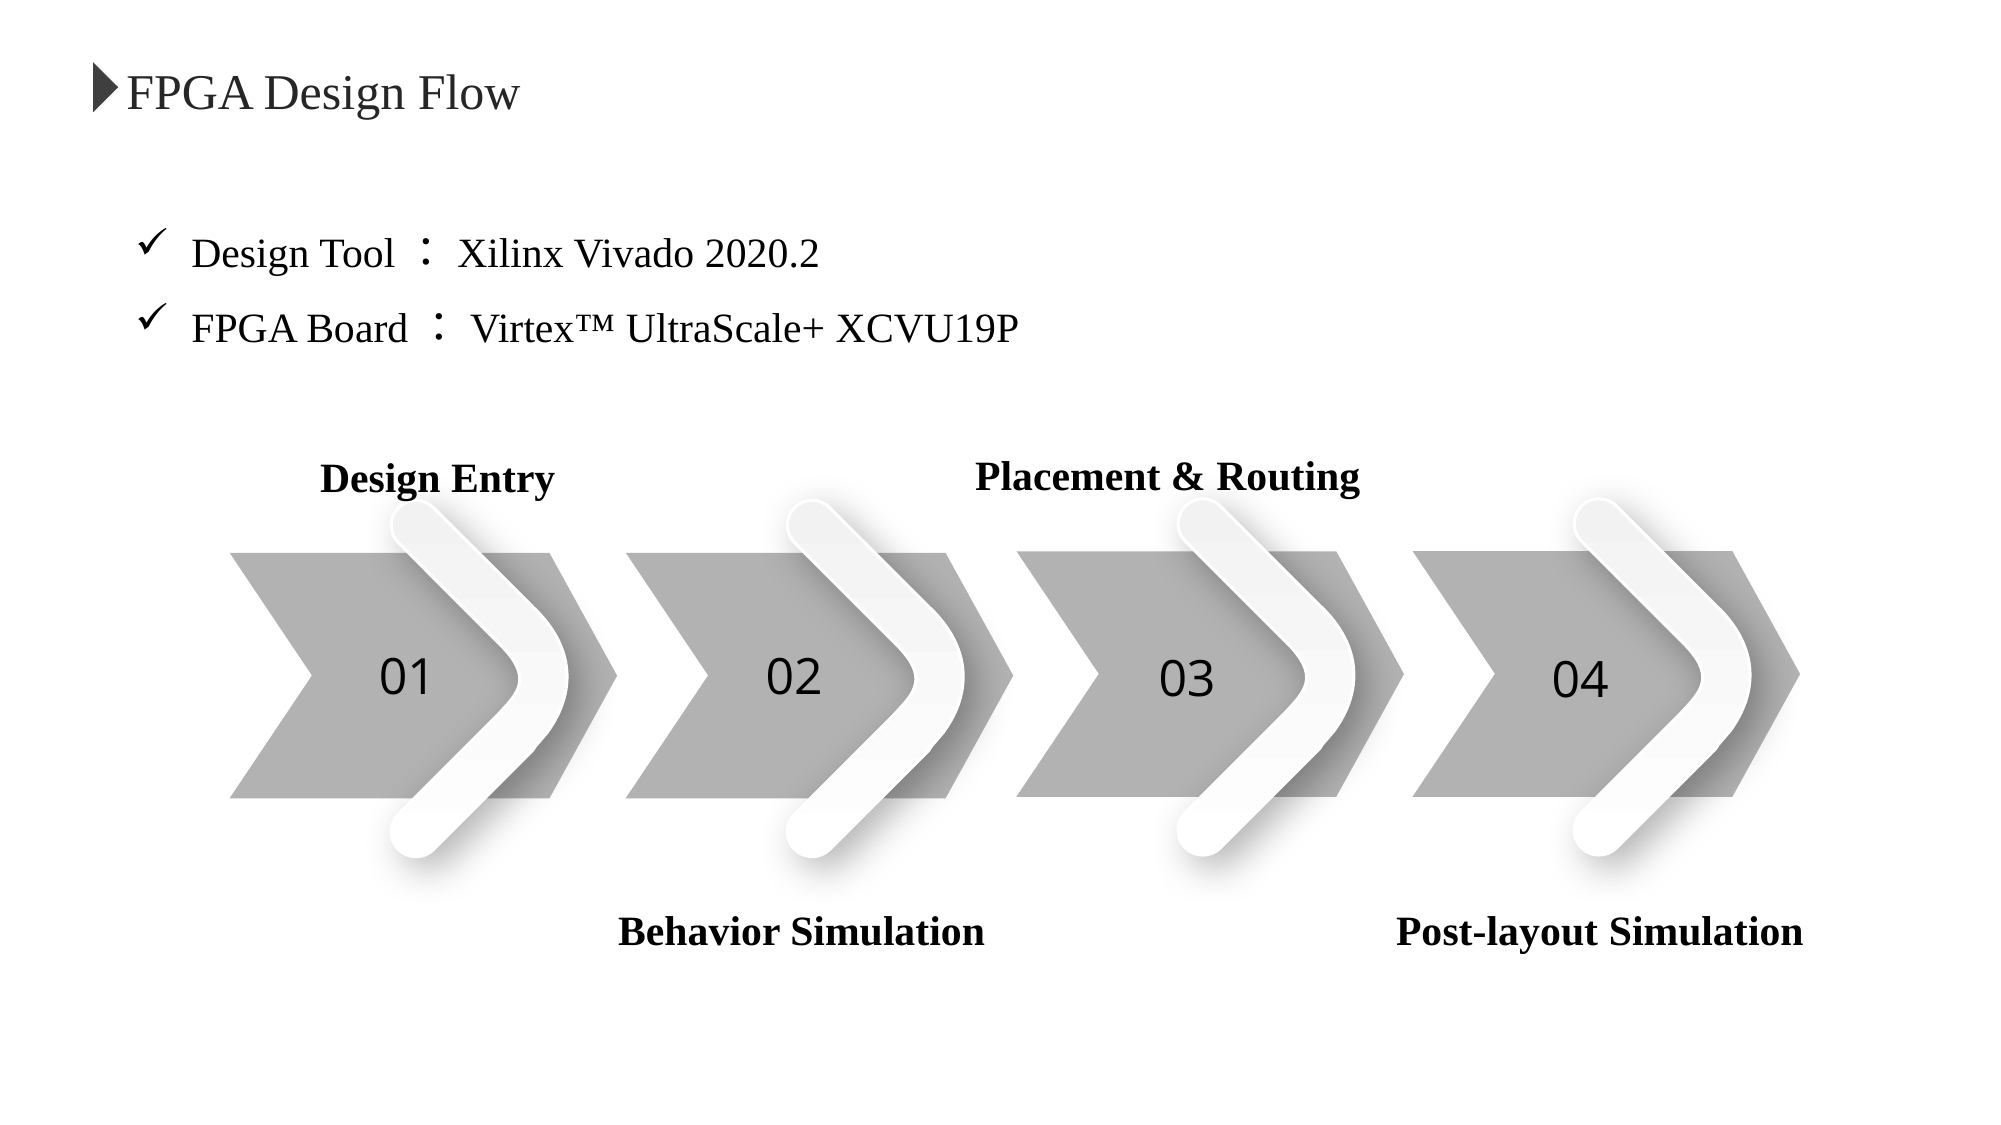

FPGA Design Flow

Design Tool：Xilinx Vivado 2020.2
FPGA Board：Virtex™ UltraScale+ XCVU19P
Placement & Routing
Design Entry

01
02
03
04
Behavior Simulation
Post-layout Simulation
50